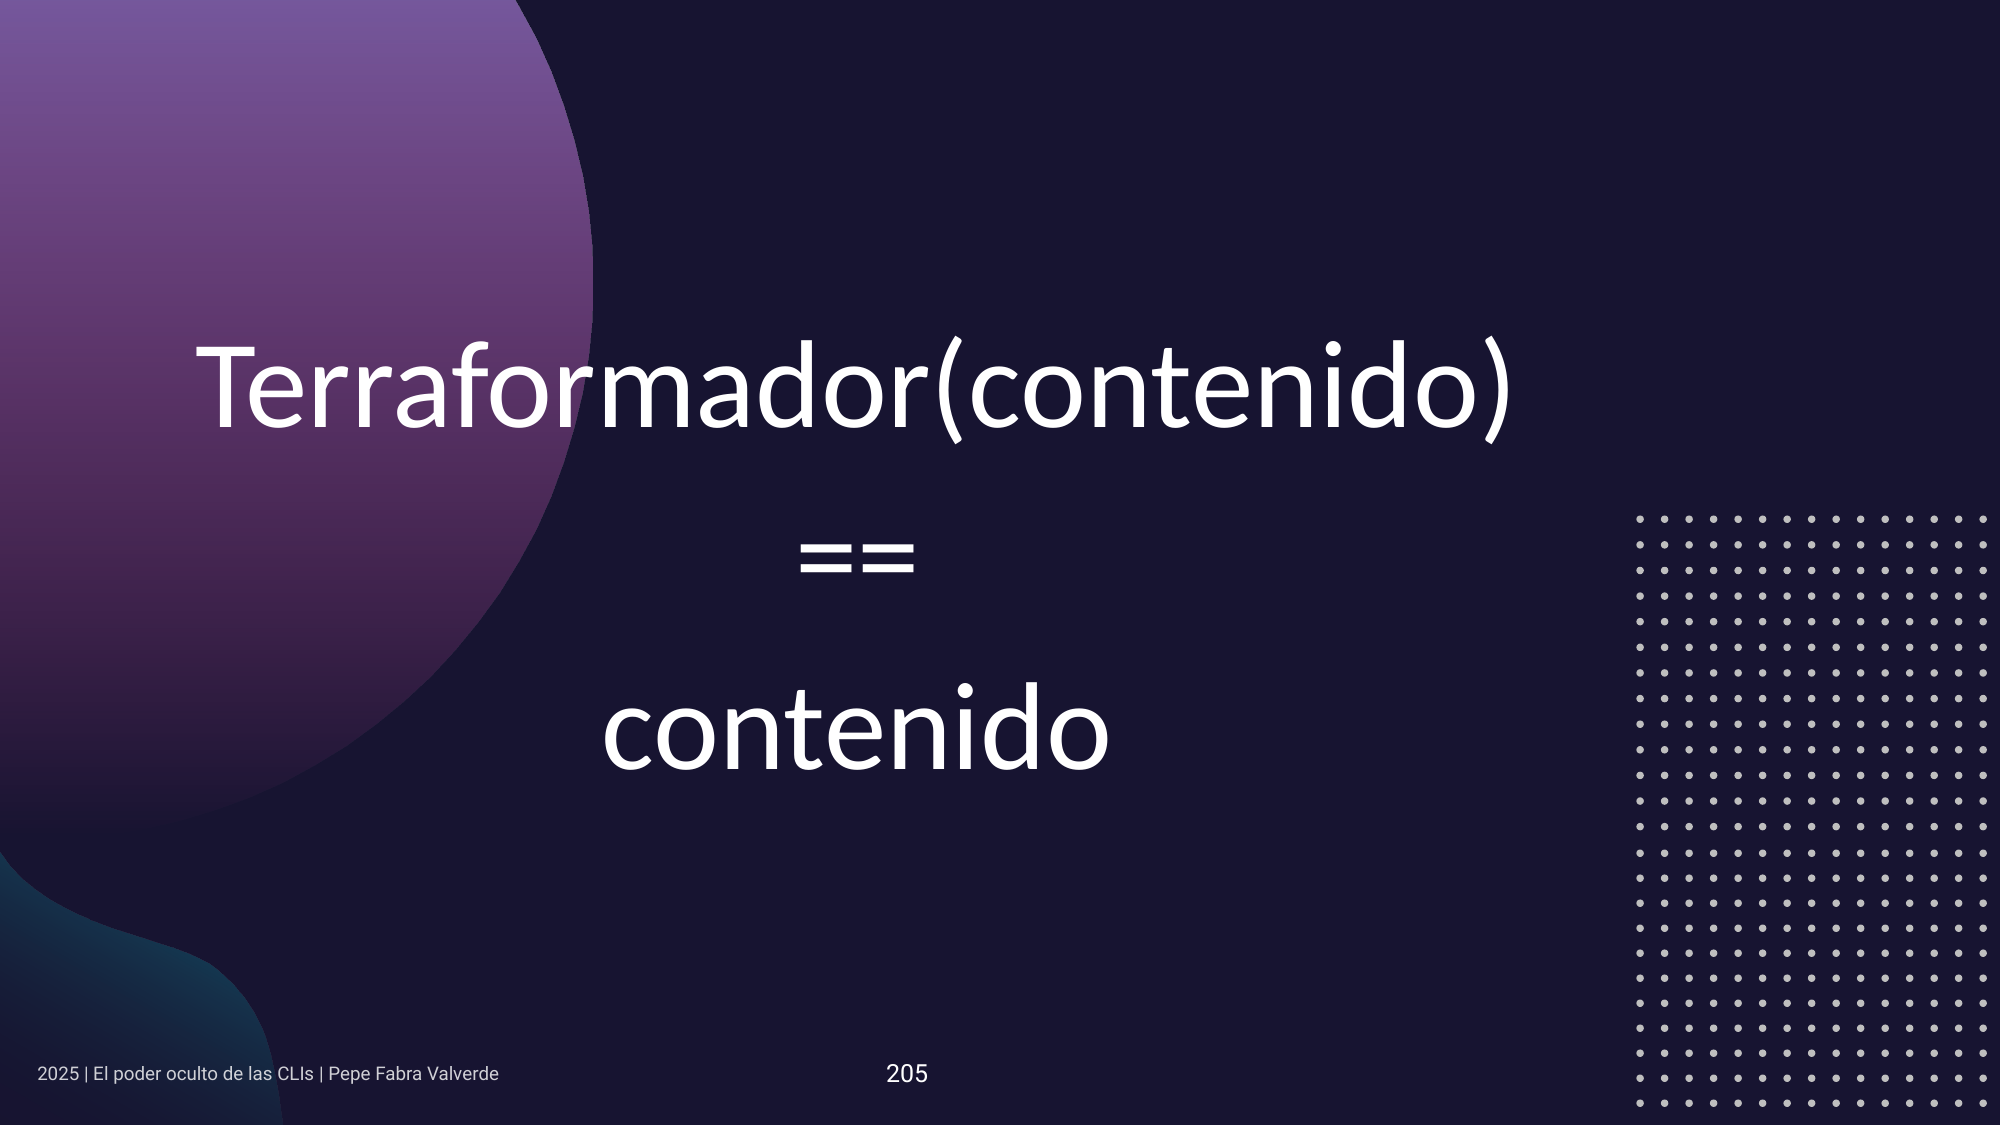

Terraformador(contenido)
==
contenido
2025 | El poder oculto de las CLIs | Pepe Fabra Valverde